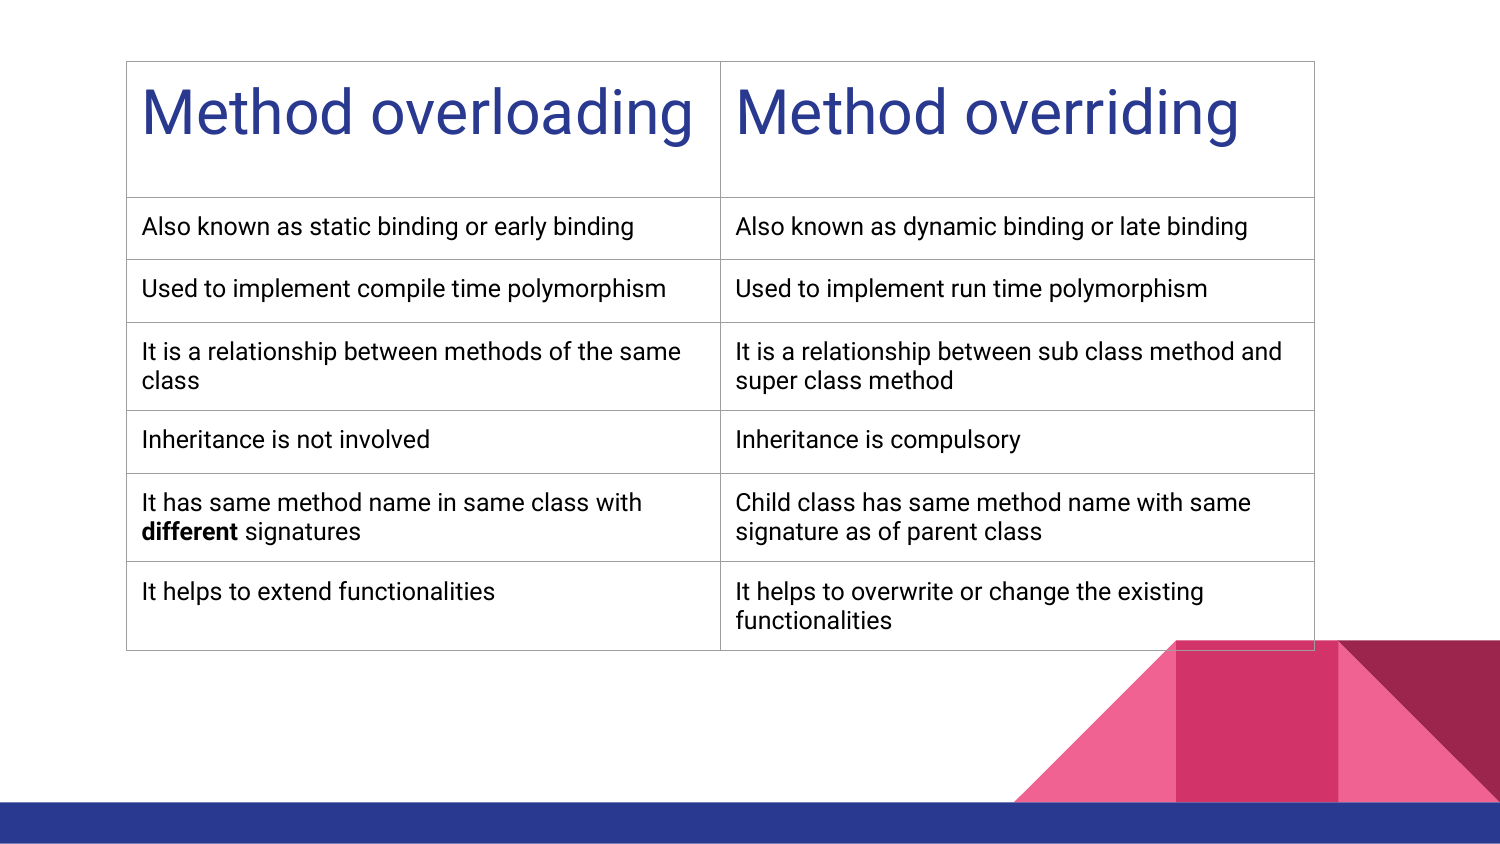

| Method overloading | Method overriding |
| --- | --- |
| Also known as static binding or early binding | Also known as dynamic binding or late binding |
| Used to implement compile time polymorphism | Used to implement run time polymorphism |
| It is a relationship between methods of the same class | It is a relationship between sub class method and super class method |
| Inheritance is not involved | Inheritance is compulsory |
| It has same method name in same class with different signatures | Child class has same method name with same signature as of parent class |
| It helps to extend functionalities | It helps to overwrite or change the existing functionalities |